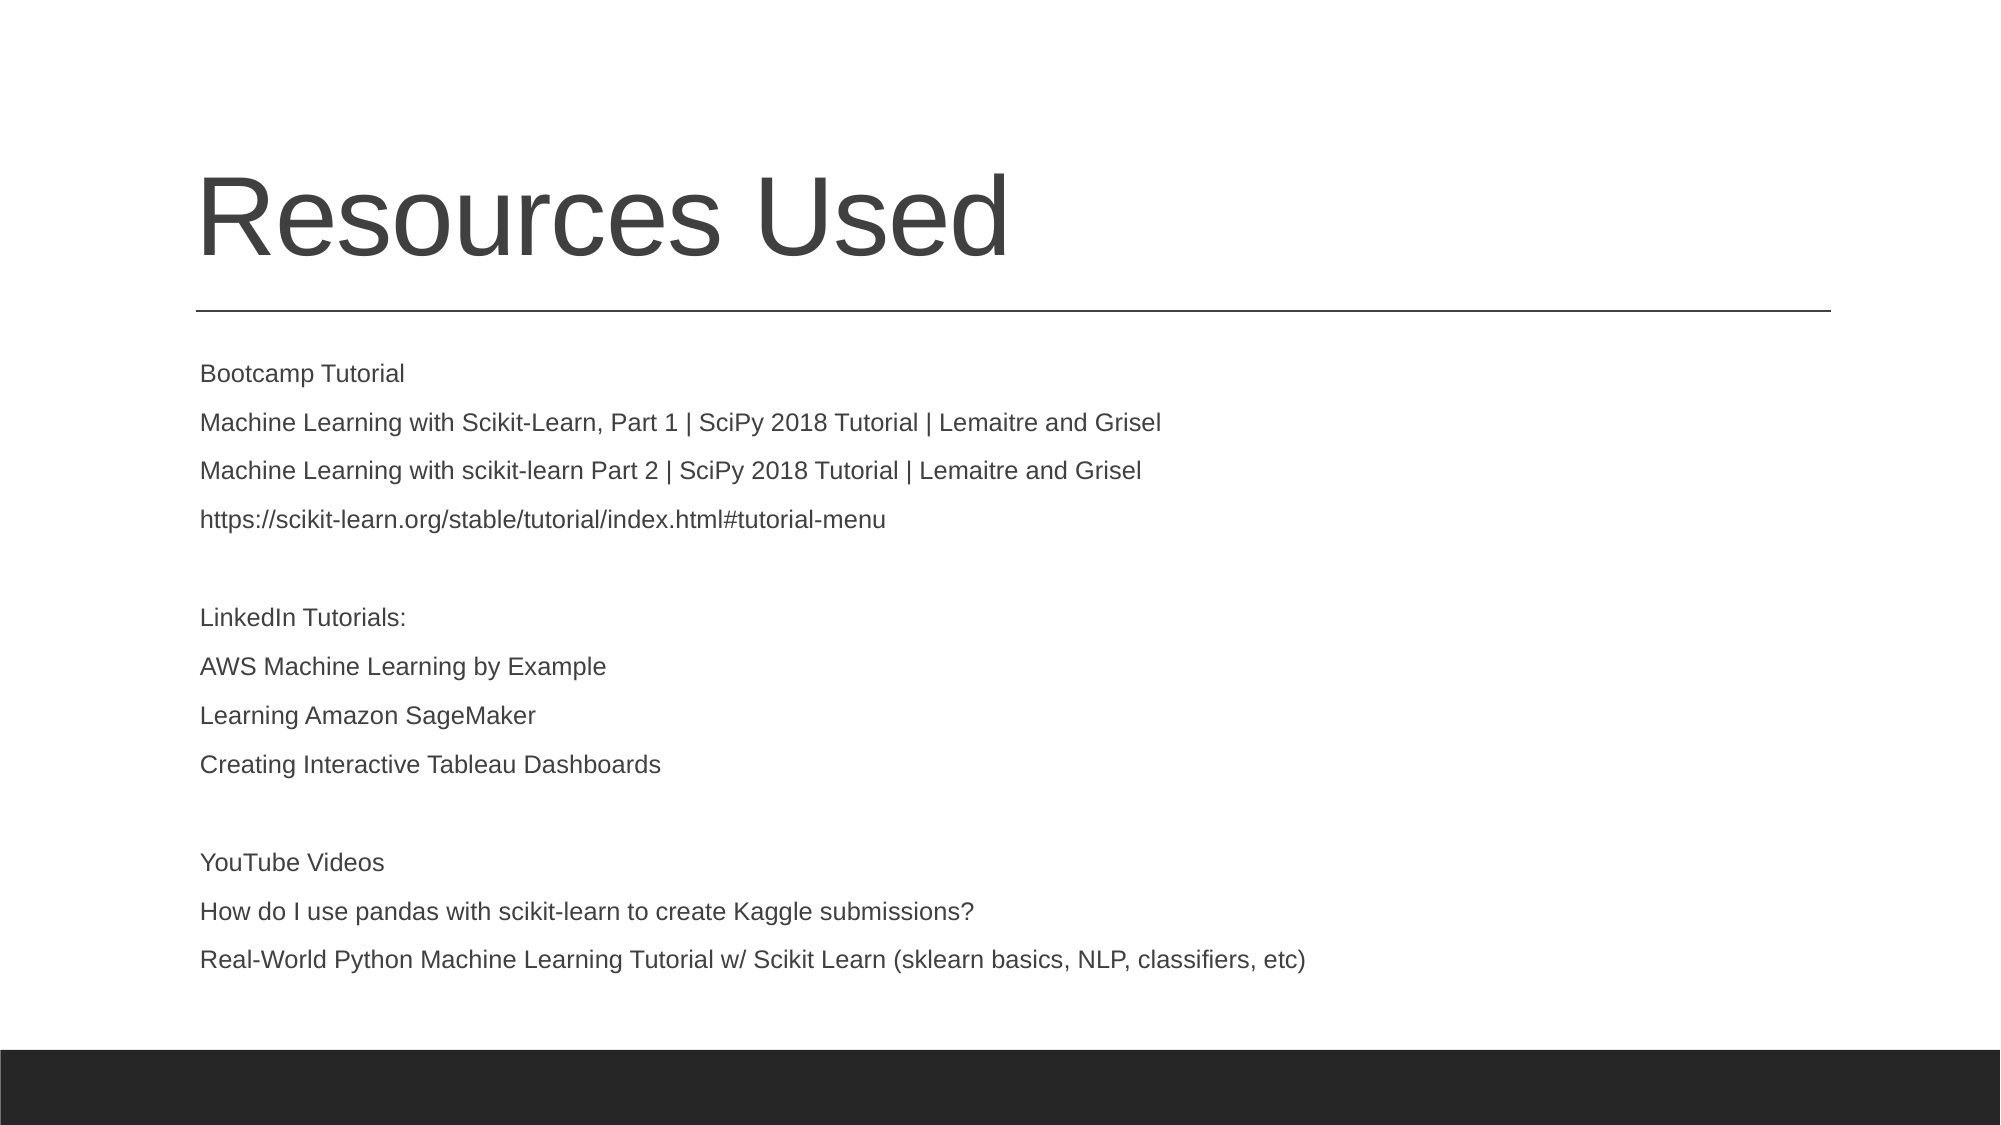

# Resources Used
Bootcamp Tutorial
Machine Learning with Scikit-Learn, Part 1 | SciPy 2018 Tutorial | Lemaitre and Grisel
Machine Learning with scikit-learn Part 2 | SciPy 2018 Tutorial | Lemaitre and Grisel
https://scikit-learn.org/stable/tutorial/index.html#tutorial-menu

LinkedIn Tutorials:
AWS Machine Learning by Example
Learning Amazon SageMaker
Creating Interactive Tableau Dashboards

YouTube Videos
How do I use pandas with scikit-learn to create Kaggle submissions?
Real-World Python Machine Learning Tutorial w/ Scikit Learn (sklearn basics, NLP, classifiers, etc)